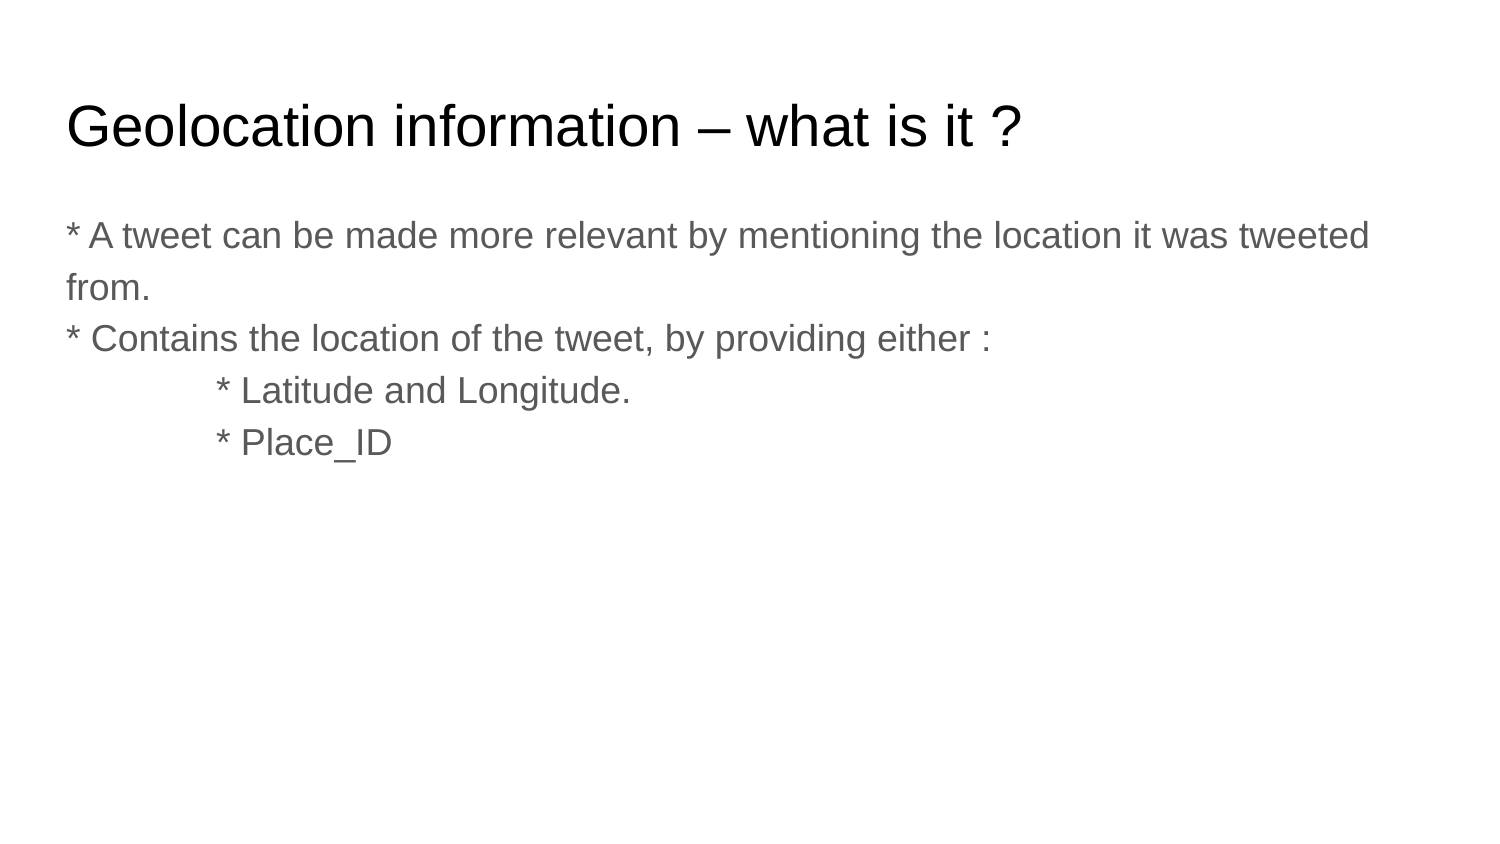

# Geolocation information – what is it ?
* A tweet can be made more relevant by mentioning the location it was tweeted from.
* Contains the location of the tweet, by providing either :
	* Latitude and Longitude.
	* Place_ID